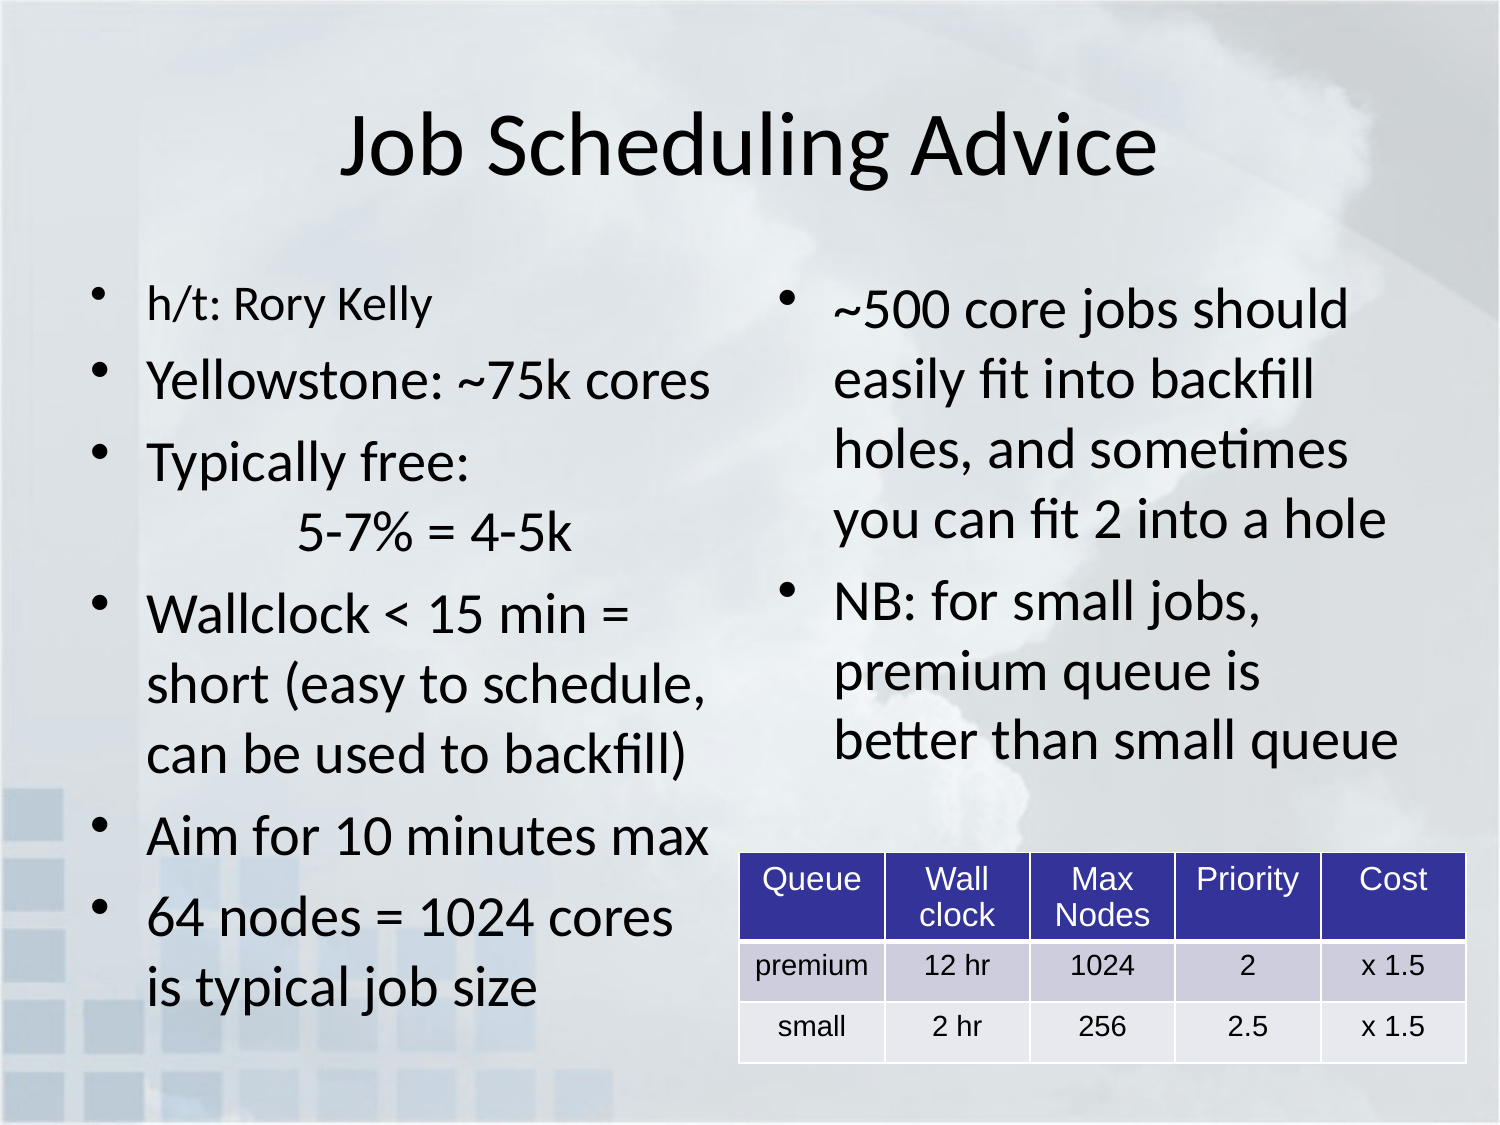

# Job Scheduling Advice
h/t: Rory Kelly
Yellowstone: ~75k cores
Typically free:
	5-7% = 4-5k
Wallclock < 15 min = short (easy to schedule, can be used to backfill)
Aim for 10 minutes max
64 nodes = 1024 cores is typical job size
~500 core jobs should easily fit into backfill holes, and sometimes you can fit 2 into a hole
NB: for small jobs, premium queue is better than small queue

| Queue | Wall clock | Max Nodes | Priority | Cost |
| --- | --- | --- | --- | --- |
| premium | 12 hr | 1024 | 2 | x 1.5 |
| small | 2 hr | 256 | 2.5 | x 1.5 |